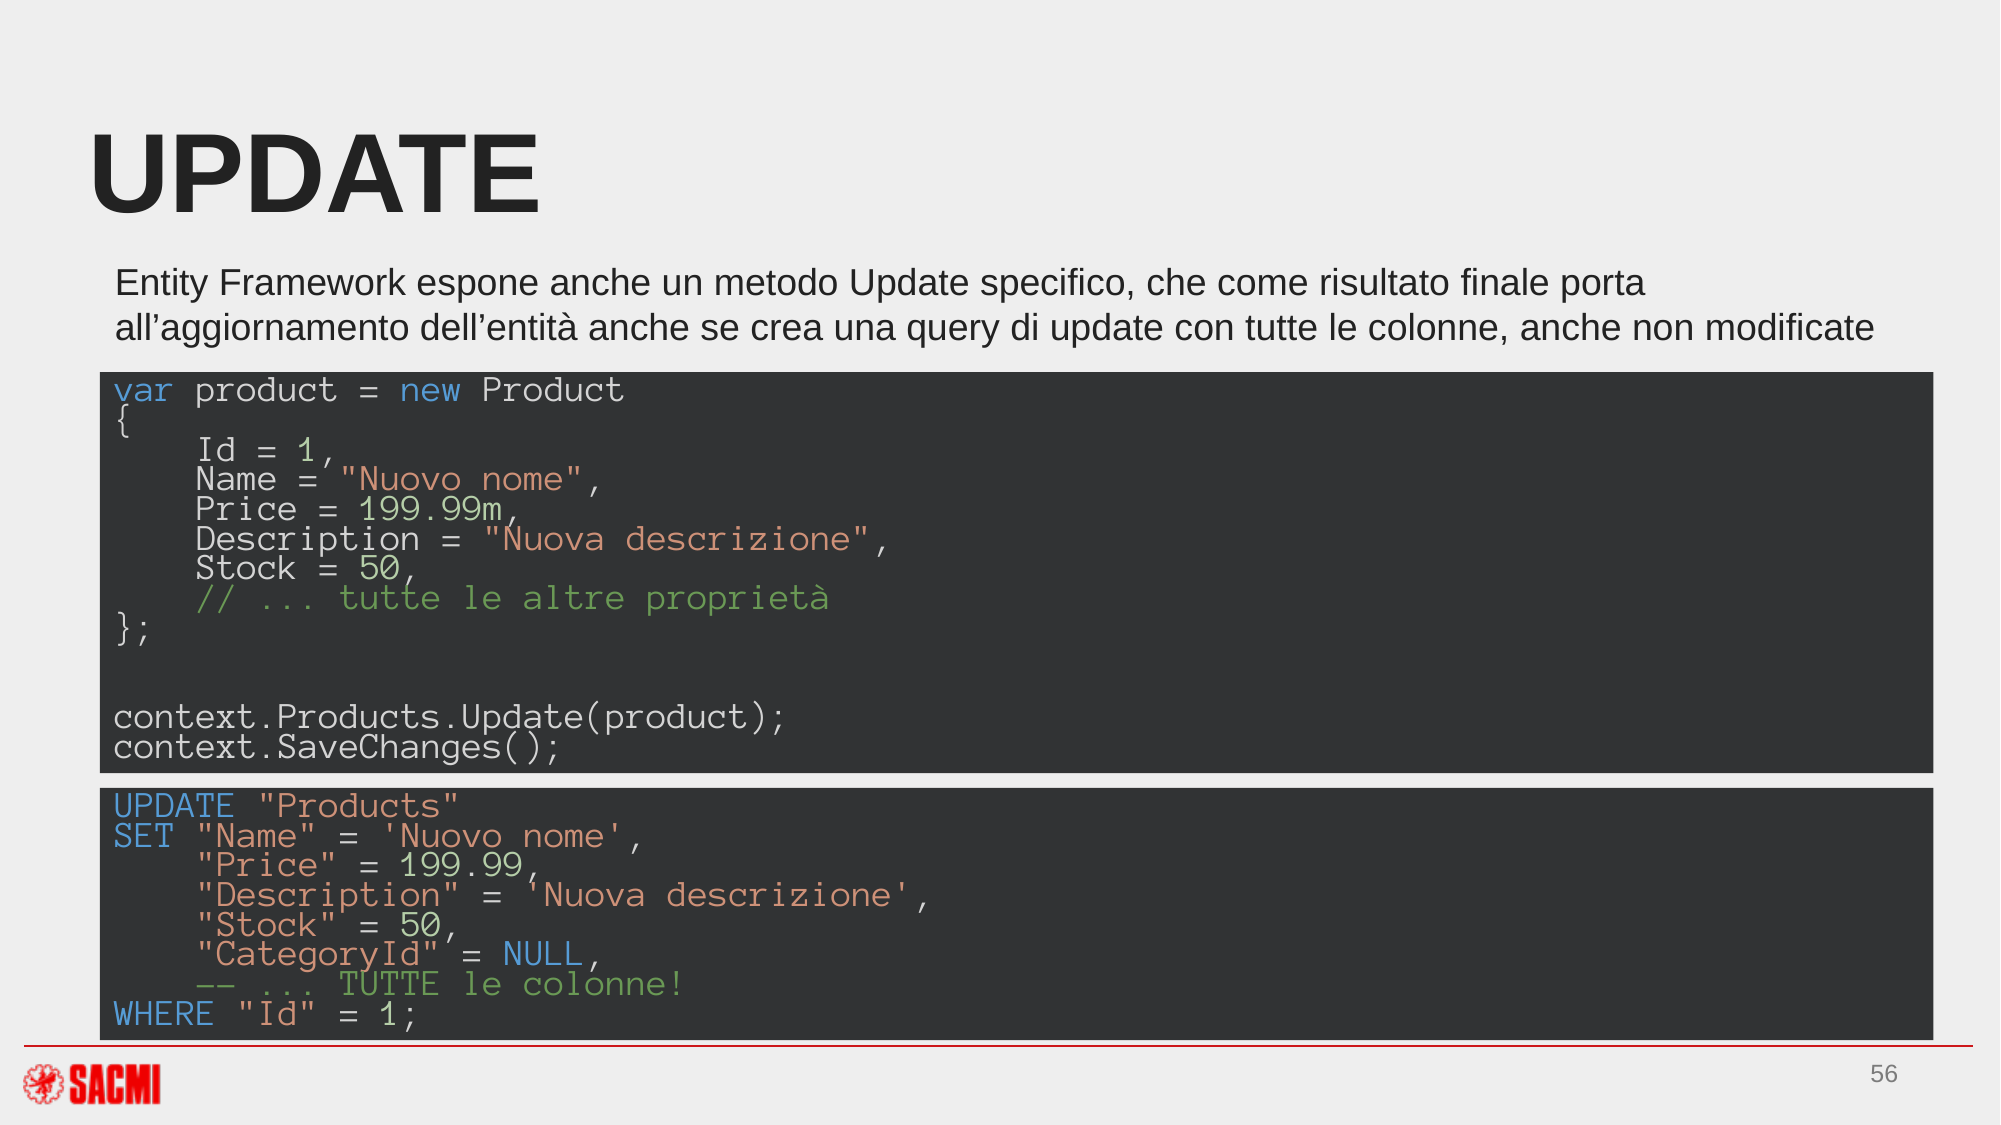

# UPDATE

Entity Framework espone anche un metodo Update specifico, che come risultato finale porta all’aggiornamento dell’entità anche se crea una query di update con tutte le colonne, anche non modificate

var product = new Product
{
    Id = 1,
    Name = "Nuovo nome",
    Price = 199.99m,
    Description = "Nuova descrizione",
    Stock = 50,
    // ... tutte le altre proprietà
};

context.Products.Update(product);
context.SaveChanges();

UPDATE "Products"
SET "Name" = 'Nuovo nome',
    "Price" = 199.99,
    "Description" = 'Nuova descrizione',
    "Stock" = 50,
    "CategoryId" = NULL,
    -- ... TUTTE le colonne!
WHERE "Id" = 1;
56